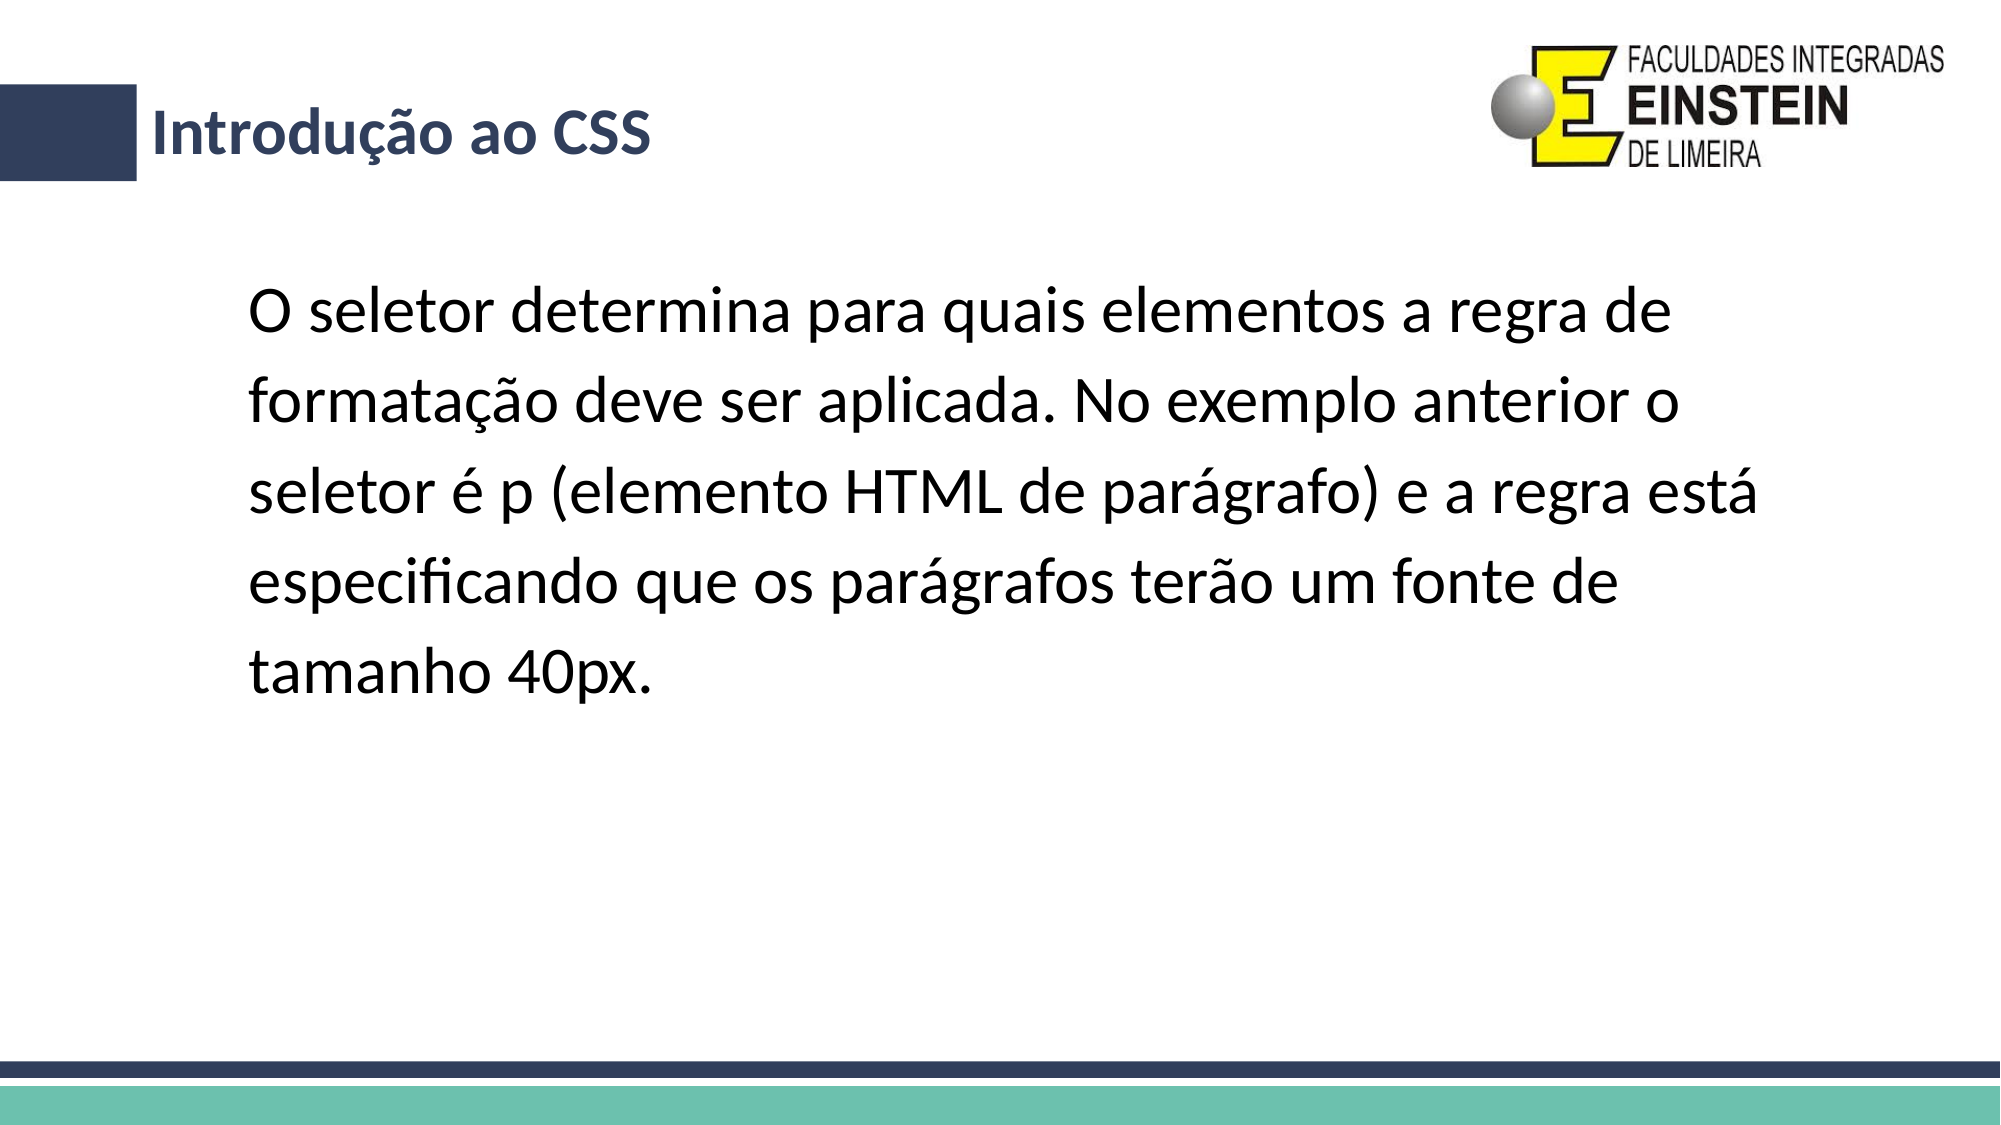

# Introdução ao CSS
O seletor determina para quais elementos a regra de formatação deve ser aplicada. No exemplo anterior o seletor é p (elemento HTML de parágrafo) e a regra está especificando que os parágrafos terão um fonte de tamanho 40px.